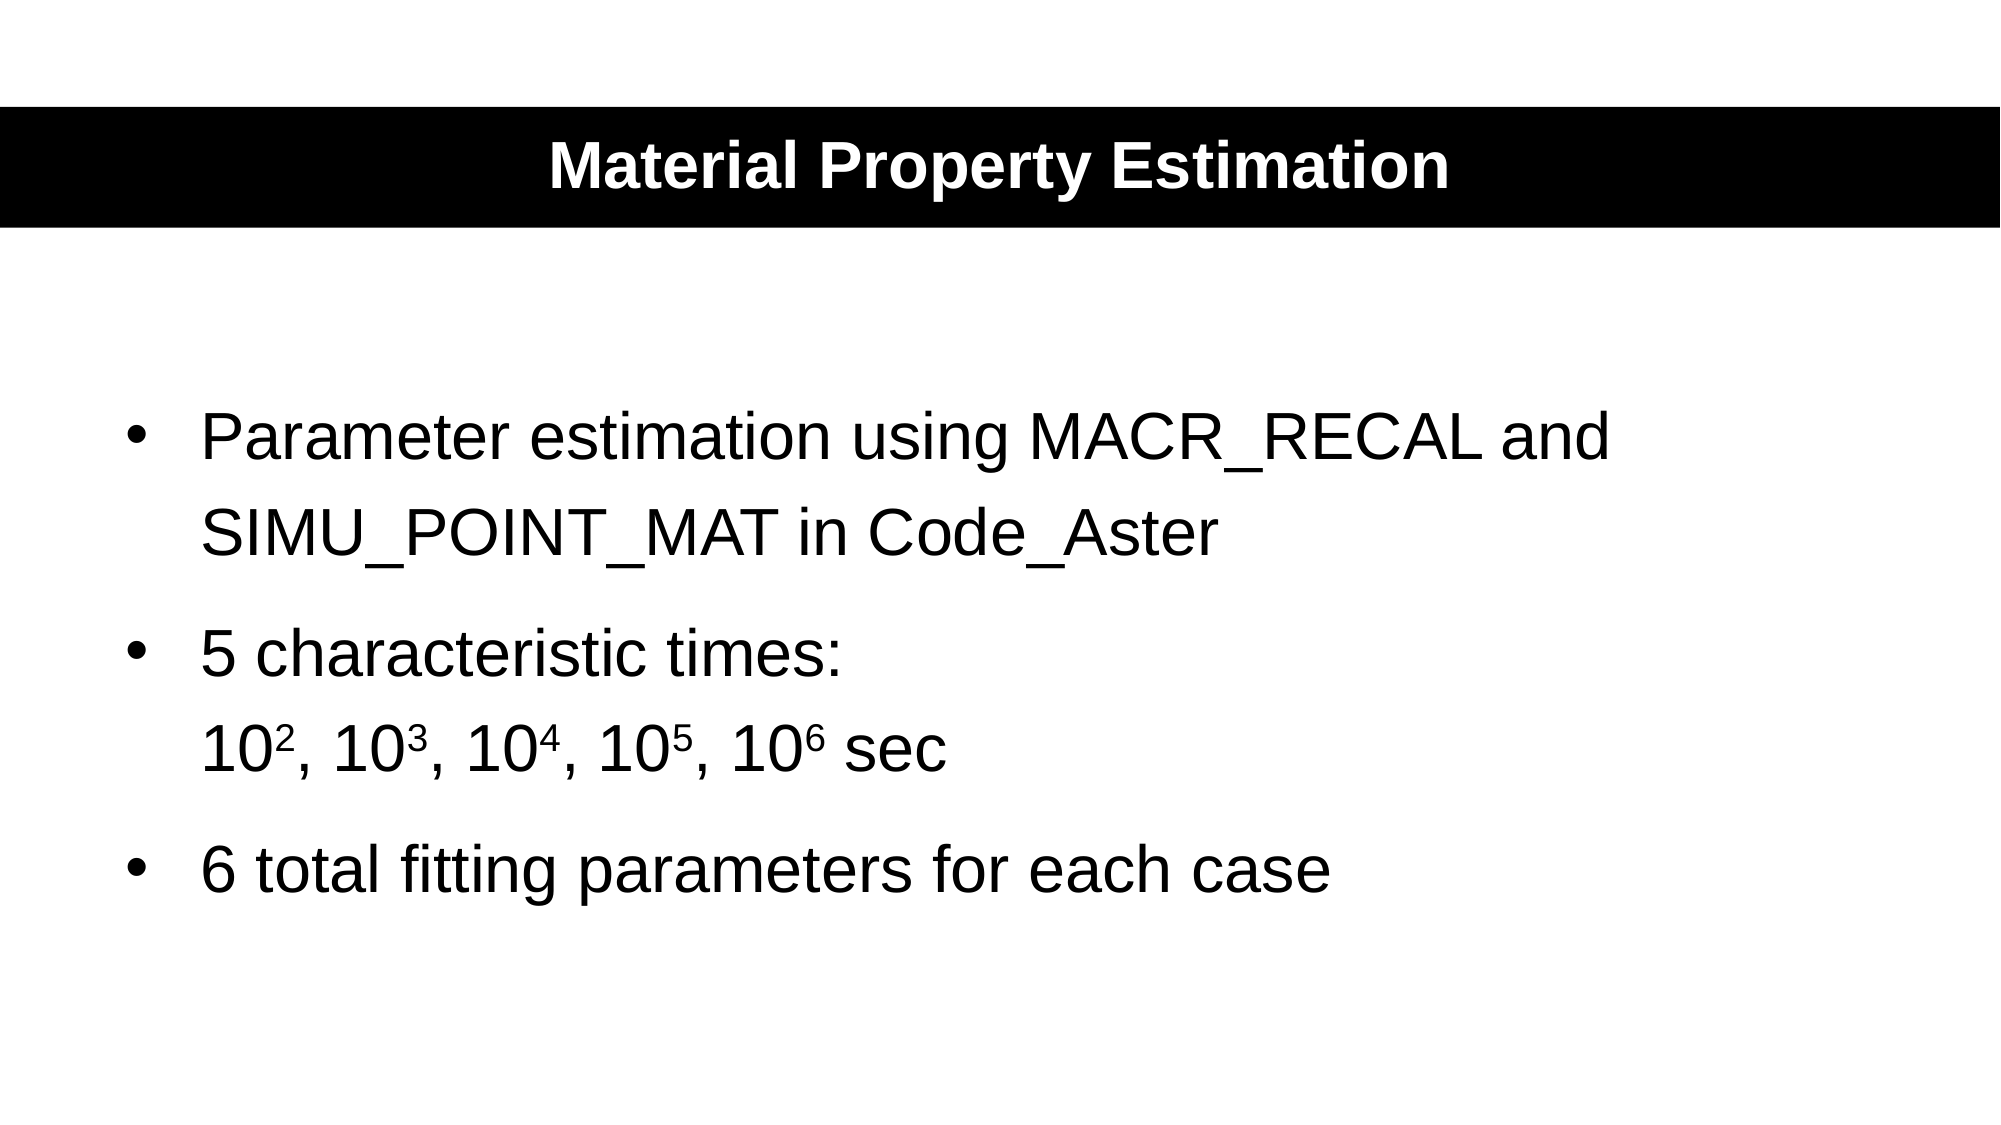

Material Property Estimation

Parameter estimation using MACR_RECAL and SIMU_POINT_MAT in Code_Aster
5 characteristic times:
102, 103, 104, 105, 106 sec
6 total fitting parameters for each case